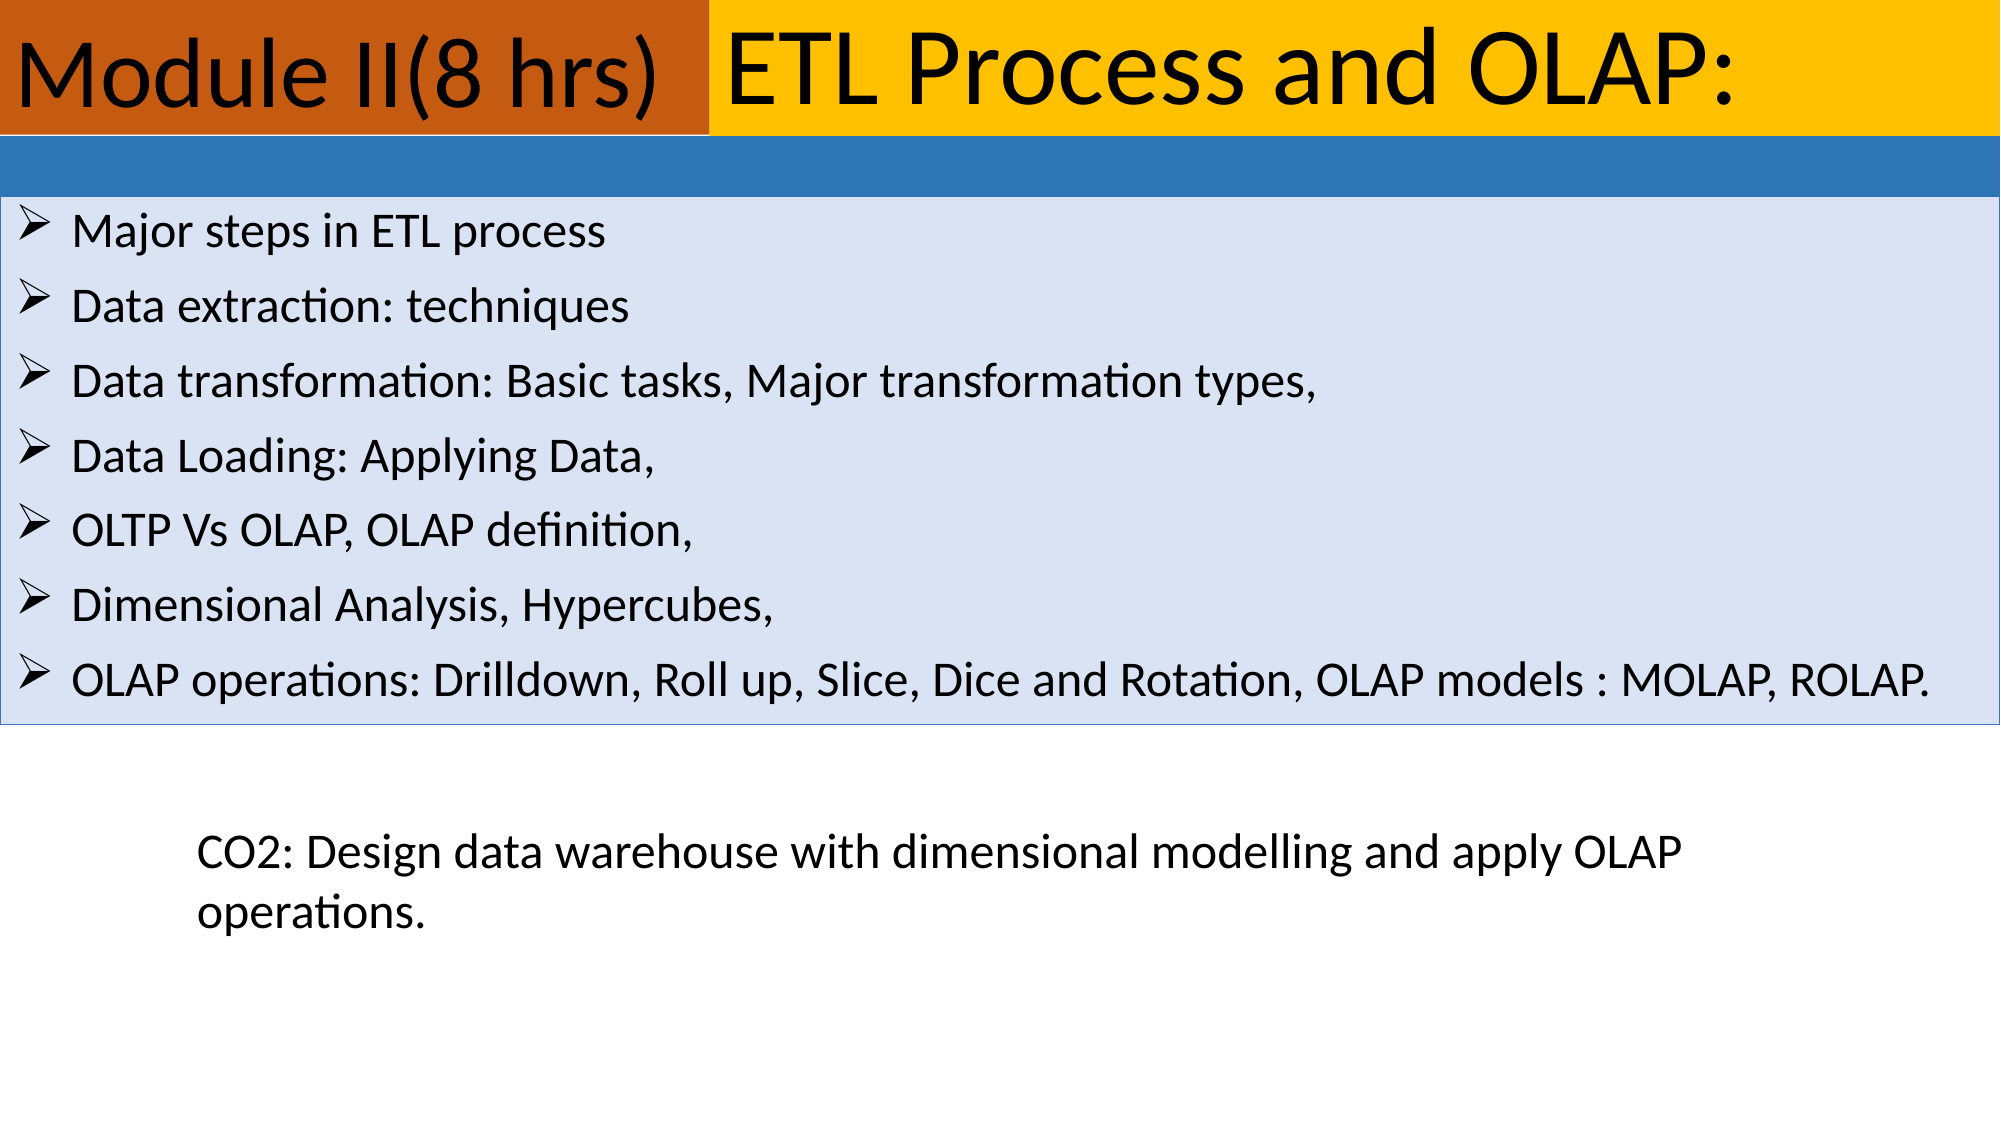

Module II(8 hrs)
# ETL Process and OLAP:

Major steps in ETL process
Data extraction: techniques
Data transformation: Basic tasks, Major transformation types,
Data Loading: Applying Data,
OLTP Vs OLAP, OLAP definition,
Dimensional Analysis, Hypercubes,
OLAP operations: Drilldown, Roll up, Slice, Dice and Rotation, OLAP models : MOLAP, ROLAP.
CO2: Design data warehouse with dimensional modelling and apply OLAP operations.